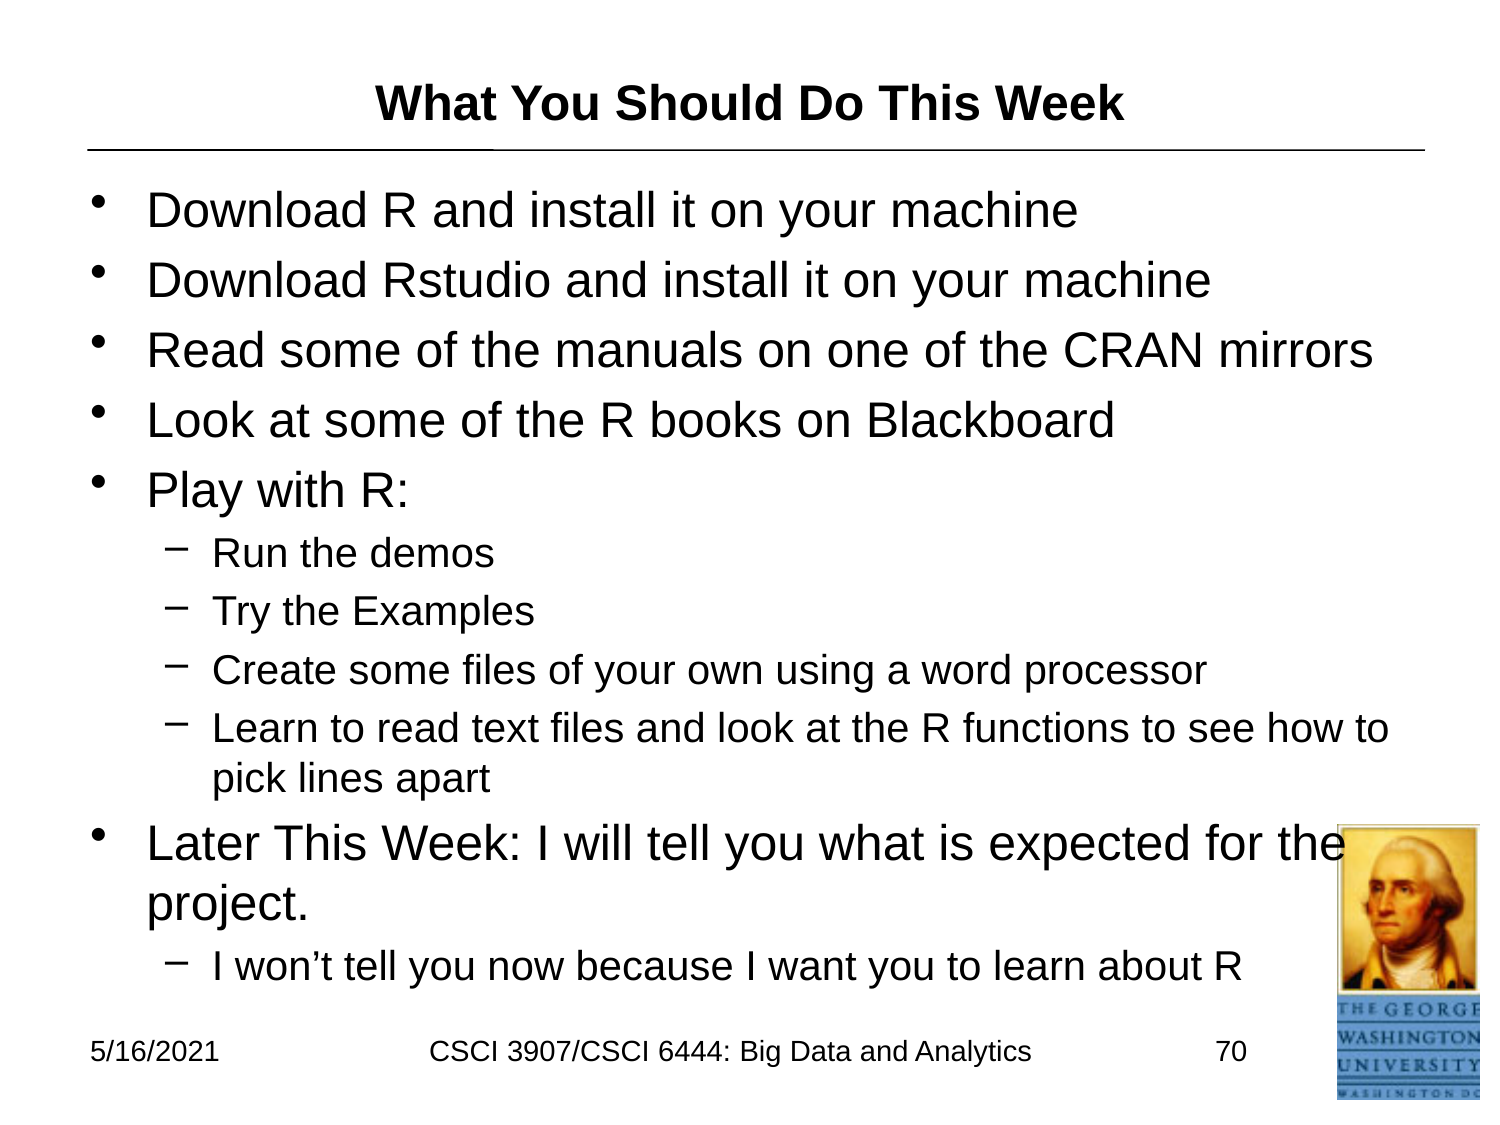

# What You Should Do This Week
Download R and install it on your machine
Download Rstudio and install it on your machine
Read some of the manuals on one of the CRAN mirrors
Look at some of the R books on Blackboard
Play with R:
Run the demos
Try the Examples
Create some files of your own using a word processor
Learn to read text files and look at the R functions to see how to pick lines apart
Later This Week: I will tell you what is expected for the project.
I won’t tell you now because I want you to learn about R
5/16/2021
CSCI 3907/CSCI 6444: Big Data and Analytics
70